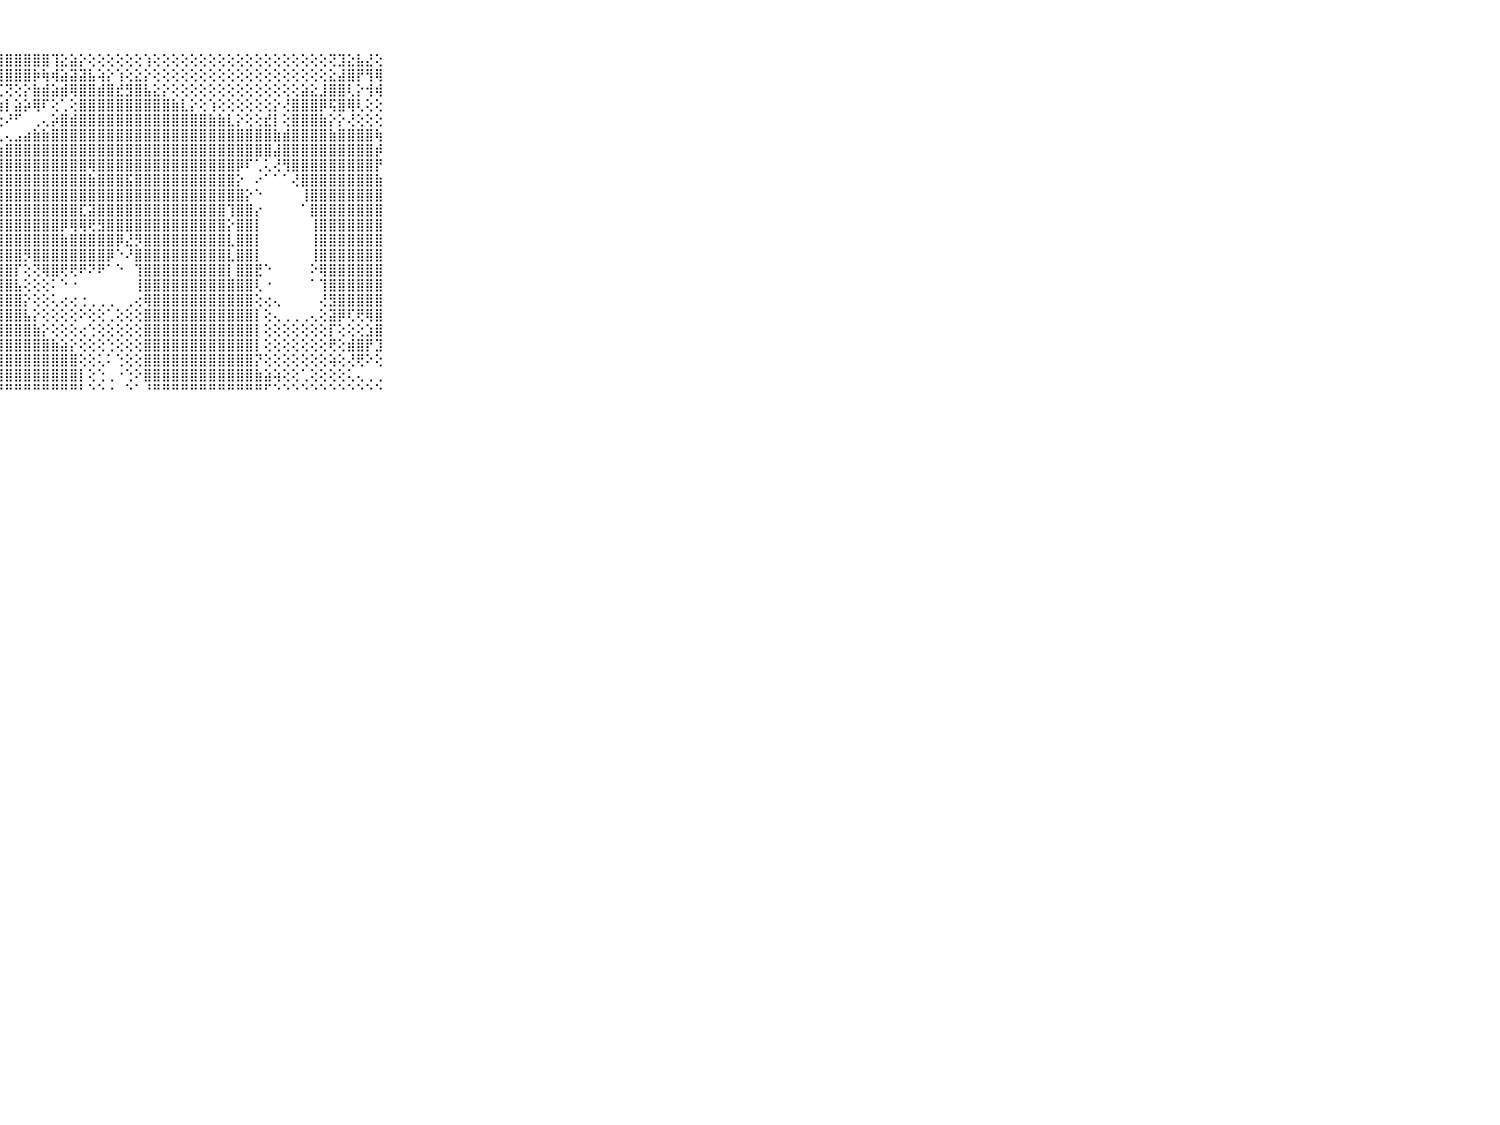

⠀⠀⠀⠀⠀⠀⠀⠀⠀⠀⠀⢕⡾⢿⣿⣿⣿⣿⣿⣿⣿⣿⣿⣿⣿⣿⣿⣿⣿⣿⣿⣿⣿⢹⣕⣵⡕⢕⢕⢕⢕⢕⢕⢱⢕⢕⢕⢕⢕⢕⢕⢕⢕⢕⢕⢕⢕⢕⢕⢕⢕⢕⢕⢝⣹⣕⣧⣜⢕⠀⠀⠀⠀⠀⠀⠀⠀⠀⠀⠀⠀
⠀⠀⠀⠀⠀⠀⠀⠀⠀⠀⠀⢜⣝⣿⣿⣷⣿⣿⣿⣿⣿⣿⣿⣿⣿⣿⣿⣿⣿⣿⣿⡷⢷⢾⣵⣽⣽⣧⢵⡕⢱⢕⣕⡕⢕⢕⢕⢕⢕⢕⢕⢕⢕⢕⢕⢕⢕⢕⢕⢕⢕⢕⢕⣕⣼⣿⡟⢻⢿⠀⠀⠀⠀⠀⠀⠀⠀⠀⠀⠀⠀
⠀⠀⠀⠀⠀⠀⠀⠀⠀⠀⠀⣜⣷⣾⣿⣿⣿⣿⣿⣿⣿⣿⣿⣿⣿⣿⡿⢏⢝⢕⡕⣷⣾⣵⣾⢿⣿⣿⣾⣿⣞⣻⣿⣧⣕⡕⢕⢕⢕⢕⢕⢕⢕⢕⢕⢕⢕⢕⢕⢕⣵⣕⣸⣿⣿⢇⡕⢺⢾⠀⠀⠀⠀⠀⠀⠀⠀⠀⠀⠀⠀
⠀⠀⠀⠀⠀⠀⠀⠀⠀⠀⠀⢻⣿⣿⣿⣿⣿⣿⣿⣿⣿⣿⣿⣿⣿⢟⢕⣵⡇⣵⡵⢿⠏⢕⢁⢕⣿⣿⣿⣿⣿⣿⣿⣿⣿⣿⣷⣇⡕⢕⢱⢕⢕⢕⢕⢕⢕⡕⢜⣿⣿⣿⡿⢯⣿⢿⢇⢕⢕⠀⠀⠀⠀⠀⠀⠀⠀⠀⠀⠀⠀
⠀⠀⠀⠀⠀⠀⠀⠀⠀⠀⠀⣾⣿⣿⣿⣿⣿⣿⣿⣿⣿⣿⣿⣿⡟⢕⢕⢕⠜⠋⠀⢀⢄⡵⣿⣾⣿⣿⣿⣿⣿⣿⣿⣿⣿⣿⣿⣿⣿⣿⣷⣷⣇⡕⢕⢕⣞⡇⢕⣿⣿⣿⣷⡕⡕⢜⢕⢕⢕⠀⠀⠀⠀⠀⠀⠀⠀⠀⠀⠀⠀
⠀⠀⠀⠀⠀⠀⠀⠀⠀⠀⠀⣿⣿⣿⣿⣿⣿⣿⣿⣿⣿⣿⣿⢇⢕⢕⢕⢀⢄⣠⣴⣷⣷⣿⣿⣿⣿⣿⣿⣿⣿⣿⣿⣿⣿⣿⣿⣿⣿⣿⣿⣿⣿⣿⣿⣿⣿⣷⣾⣿⣿⣿⣿⣷⣿⣿⣿⣿⢷⠀⠀⠀⠀⠀⠀⠀⠀⠀⠀⠀⠀
⠀⠀⠀⠀⠀⠀⠀⠀⠀⠀⠀⣿⣿⣿⣿⣿⣿⣿⣿⣿⣿⡿⠇⠑⢟⢇⢕⢱⣿⣿⣿⣿⣿⣿⣿⣿⣿⣿⣿⣿⣿⣿⣿⣿⣿⣿⣿⣿⣿⣿⣿⣿⣿⣿⣿⣿⣿⣼⣿⣿⣿⣿⣿⣿⣿⣿⣿⣿⡾⠀⠀⠀⠀⠀⠀⠀⠀⠀⠀⠀⠀
⠀⠀⠀⠀⠀⠀⠀⠀⠀⠀⠀⣿⣿⣿⣿⣿⣿⣿⣿⣿⣿⢇⠀⠀⠁⢕⢱⣿⣿⣿⣿⣿⣿⣿⣿⣿⣿⢿⣿⣿⣿⣿⣿⣿⣿⣿⣿⣿⣿⣿⣿⣿⣿⡿⠏⢁⢅⢜⢻⣿⣿⣿⣿⣿⣿⣿⣿⣿⡟⠀⠀⠀⠀⠀⠀⠀⠀⠀⠀⠀⠀
⠀⠀⠀⠀⠀⠀⠀⠀⠀⠀⠀⣿⣿⣿⣿⣿⣿⣿⣿⣿⡏⢁⠀⠀⠀⢕⢜⣿⣿⣿⣿⣿⣿⣿⣿⣿⣿⣷⣿⣿⣿⣯⣿⣿⣿⣿⣿⣿⣿⣿⣿⣿⣿⡕⠀⠔⠁⠁⠁⢜⣿⣿⣿⣿⣿⣿⣿⣿⣷⠀⠀⠀⠀⠀⠀⠀⠀⠀⠀⠀⠀
⠀⠀⠀⠀⠀⠀⠀⠀⠀⠀⠀⣿⣿⣿⣿⣿⣿⣿⣿⣿⢇⠁⠀⠀⠄⢅⣱⣹⣿⣿⣿⣿⣿⣿⣿⣿⣿⣿⣿⣿⣿⣿⣿⣿⣿⣿⣿⣿⣿⣿⣿⣿⣿⣿⡕⠑⠀⠀⠀⠀⢸⣿⣿⣿⣿⣿⣿⣿⣿⠀⠀⠀⠀⠀⠀⠀⠀⠀⠀⠀⠀
⠀⠀⠀⠀⠀⠀⠀⠀⠀⠀⠀⣿⣿⣿⣿⣿⣿⣿⣿⣿⢕⢕⢕⢅⢅⢕⢿⣿⣿⣿⣿⣿⣿⣿⣿⣿⣏⣽⣿⣿⣿⣿⣿⣿⣿⣿⣿⣿⣿⣿⣿⣿⢹⣿⣿⡔⠀⠀⠀⠀⠁⣿⣿⣿⣿⣿⣿⣿⣿⠀⠀⠀⠀⠀⠀⠀⠀⠀⠀⠀⠀
⠀⠀⠀⠀⠀⠀⠀⠀⠀⠀⠀⣿⣿⣿⣿⣿⣿⣿⣿⣿⣕⡕⣱⣱⣵⣵⣮⣿⣿⣿⣿⣿⣿⣿⡿⢿⢿⢟⣻⣿⣿⣿⣿⣿⣿⣿⣿⣿⣿⣿⣿⣿⡕⣿⣿⡇⠀⠀⠀⠀⠀⢸⣿⣿⣿⣿⣿⣿⣿⠀⠀⠀⠀⠀⠀⠀⠀⠀⠀⠀⠀
⠀⠀⠀⠀⠀⠀⠀⠀⠀⠀⠀⣿⣿⣿⣿⣿⣿⣿⣿⣿⣿⣿⣿⣿⣿⣿⣿⣿⣿⣿⣿⣿⣿⣿⣷⣿⣿⣿⣿⣿⡿⣜⡻⣿⣿⣿⣿⣿⣿⣿⣿⣿⣇⣿⣿⡇⠀⠀⠀⠀⠀⢸⣿⣿⣿⣿⣿⣿⣿⠀⠀⠀⠀⠀⠀⠀⠀⠀⠀⠀⠀
⠀⠀⠀⠀⠀⠀⠀⠀⠀⠀⠀⣿⣿⣿⣿⣿⣿⣿⣿⣿⣿⣿⣿⣿⣿⣿⣿⣿⣿⣿⡻⣿⣿⣿⣿⣿⣿⣿⣿⡿⠑⠜⣿⣿⣿⣿⣿⣿⣿⣿⣿⣿⣇⣿⣿⡇⠀⠀⠀⠀⠀⢸⣿⣿⣿⣿⣿⣿⣿⠀⠀⠀⠀⠀⠀⠀⠀⠀⠀⠀⠀
⠀⠀⠀⠀⠀⠀⠀⠀⠀⠀⠀⣿⣿⣿⣿⣿⣿⣿⣿⣿⣿⣿⣿⣿⣿⣿⣿⣿⣿⡏⢕⢝⢿⣿⢟⢟⠟⠝⠟⠁⠑⠀⢹⣿⣿⣿⣿⣿⣿⣿⣿⣿⡇⣿⣿⣟⠑⠀⠀⠀⠀⠕⢿⣿⣿⣿⣿⣿⣿⠀⠀⠀⠀⠀⠀⠀⠀⠀⠀⠀⠀
⠀⠀⠀⠀⠀⠀⠀⠀⠀⠀⠀⣿⣿⣿⣿⣿⣿⣿⣿⣿⣿⣿⣿⣿⣿⣿⣿⣿⣿⣧⢕⢕⢕⠅⠑⠐⠀⠀⠀⠀⠀⠀⢸⣿⣿⣿⣿⣿⣿⣿⣿⣿⣿⣿⣿⢇⠐⠀⠀⠀⠀⠁⢹⣿⣿⣿⣿⣿⣿⠀⠀⠀⠀⠀⠀⠀⠀⠀⠀⠀⠀
⠀⠀⠀⠀⠀⠀⠀⠀⠀⠀⠀⣿⣿⣿⣿⣿⣿⣿⣿⣿⣿⣿⣿⣿⣿⣿⣿⣿⣿⣿⡕⢕⢕⢅⢔⢔⢐⢀⢀⢀⠀⢀⢔⢿⣿⣿⣿⣿⣿⣿⣿⣿⣿⣿⣿⢕⢔⢄⠀⠀⠀⠀⢜⣻⣿⣿⣿⣿⣿⠀⠀⠀⠀⠀⠀⠀⠀⠀⠀⠀⠀
⠀⠀⠀⠀⠀⠀⠀⠀⠀⠀⠀⣿⣿⣿⣿⣿⣿⣿⣿⣿⣿⣿⣿⣿⣿⣿⣿⣿⣿⣿⣧⡕⢕⢕⢕⢕⠕⢕⢕⢁⢕⢕⢕⣿⣿⣿⣿⣿⣿⣿⣿⣿⣿⣿⣿⡇⢕⢄⢀⢀⢀⢄⢕⣽⡿⢏⢟⢿⣿⠀⠀⠀⠀⠀⠀⠀⠀⠀⠀⠀⠀
⠀⠀⠀⠀⠀⠀⠀⠀⠀⠀⠀⣿⣿⣿⣿⣿⣿⣿⣿⣿⣿⣿⣿⣿⣿⣿⣿⣿⣿⣿⣿⣷⡕⢕⢕⢕⢔⢑⢕⢕⢕⢕⢕⣿⣿⣿⣿⣿⣿⣿⣿⣿⣿⣿⣿⡇⢕⢕⢕⢕⢕⢕⢕⡏⢕⢕⢕⣱⣿⠀⠀⠀⠀⠀⠀⠀⠀⠀⠀⠀⠀
⠀⠀⠀⠀⠀⠀⠀⠀⠀⠀⠀⣿⣿⣿⣿⣿⣿⣿⣿⣿⣿⣿⣿⣿⣿⣿⣿⣿⣿⣿⣿⣿⣿⣷⣵⡕⢕⢕⢕⢑⢕⢕⢕⣿⣿⣿⣿⣿⣿⣿⣿⣿⣿⣿⣿⡇⢕⢕⢕⢕⢕⢕⢕⢟⢕⣾⣿⡟⣹⠀⠀⠀⠀⠀⠀⠀⠀⠀⠀⠀⠀
⠀⠀⠀⠀⠀⠀⠀⠀⠀⠀⠀⣿⣿⣿⣿⣿⣿⣿⣿⣿⣿⣿⣿⣿⣿⣿⣿⣿⣿⣿⣿⣿⣿⣿⣿⣿⢕⢕⢅⠅⢑⢕⢕⣿⣿⣿⣿⣿⣿⣿⣿⣿⣿⣿⣿⡝⢕⢕⢕⢕⢕⢕⢕⢵⢕⢜⢟⠕⢕⠀⠀⠀⠀⠀⠀⠀⠀⠀⠀⠀⠀
⠀⠀⠀⠀⠀⠀⠀⠀⠀⠀⠀⣿⣿⣿⣿⣿⣿⣿⣿⣿⣿⣿⣿⣿⣿⣿⣿⣿⣿⣿⣿⣿⣿⣿⣿⣿⡇⢕⢑⢀⠐⢑⠕⣿⣿⣿⣿⣿⣿⣿⣿⣿⣿⣿⣿⣷⣵⢵⢕⢕⢁⢕⢕⢕⢕⢅⢄⢀⢀⠀⠀⠀⠀⠀⠀⠀⠀⠀⠀⠀⠀
⠀⠀⠀⠀⠀⠀⠀⠀⠀⠀⠀⠛⠛⠛⠛⠛⠛⠛⠛⠛⠛⠛⠛⠛⠛⠛⠛⠛⠛⠛⠛⠛⠛⠛⠛⠛⠃⠑⠑⠐⠀⠑⠁⠘⠛⠛⠛⠛⠛⠛⠛⠛⠛⠛⠛⠛⠋⠑⠑⠑⠑⠑⠑⠑⠑⠑⠑⠑⠑⠀⠀⠀⠀⠀⠀⠀⠀⠀⠀⠀⠀